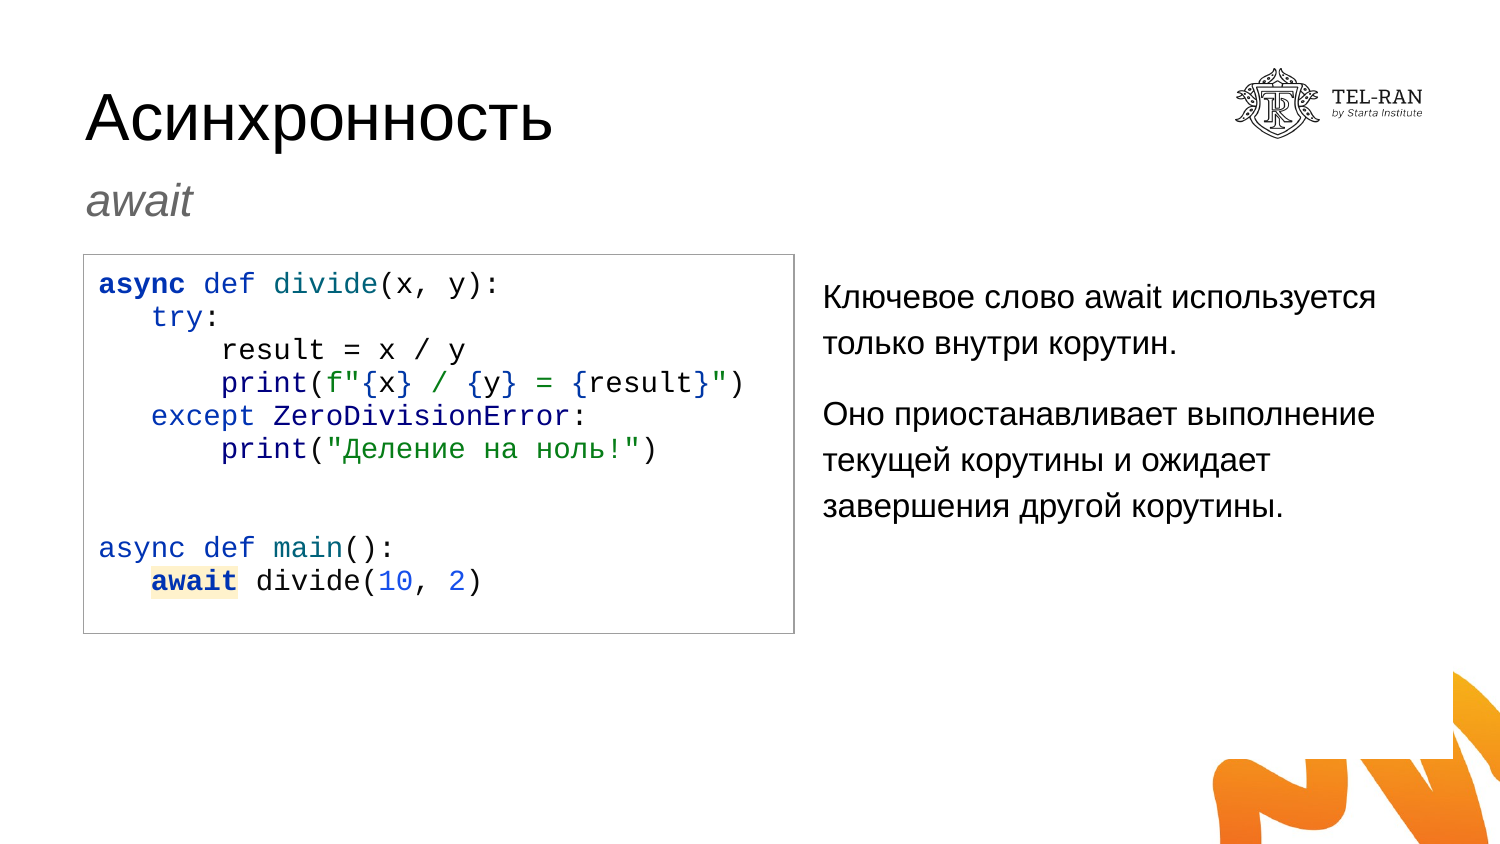

# Асинхронность
await
| async def divide(x, y): try: result = x / y print(f"{x} / {y} = {result}") except ZeroDivisionError: print("Деление на ноль!") async def main(): await divide(10, 2) |
| --- |
Ключевое слово await используется только внутри корутин.
Оно приостанавливает выполнение текущей корутины и ожидает завершения другой корутины.